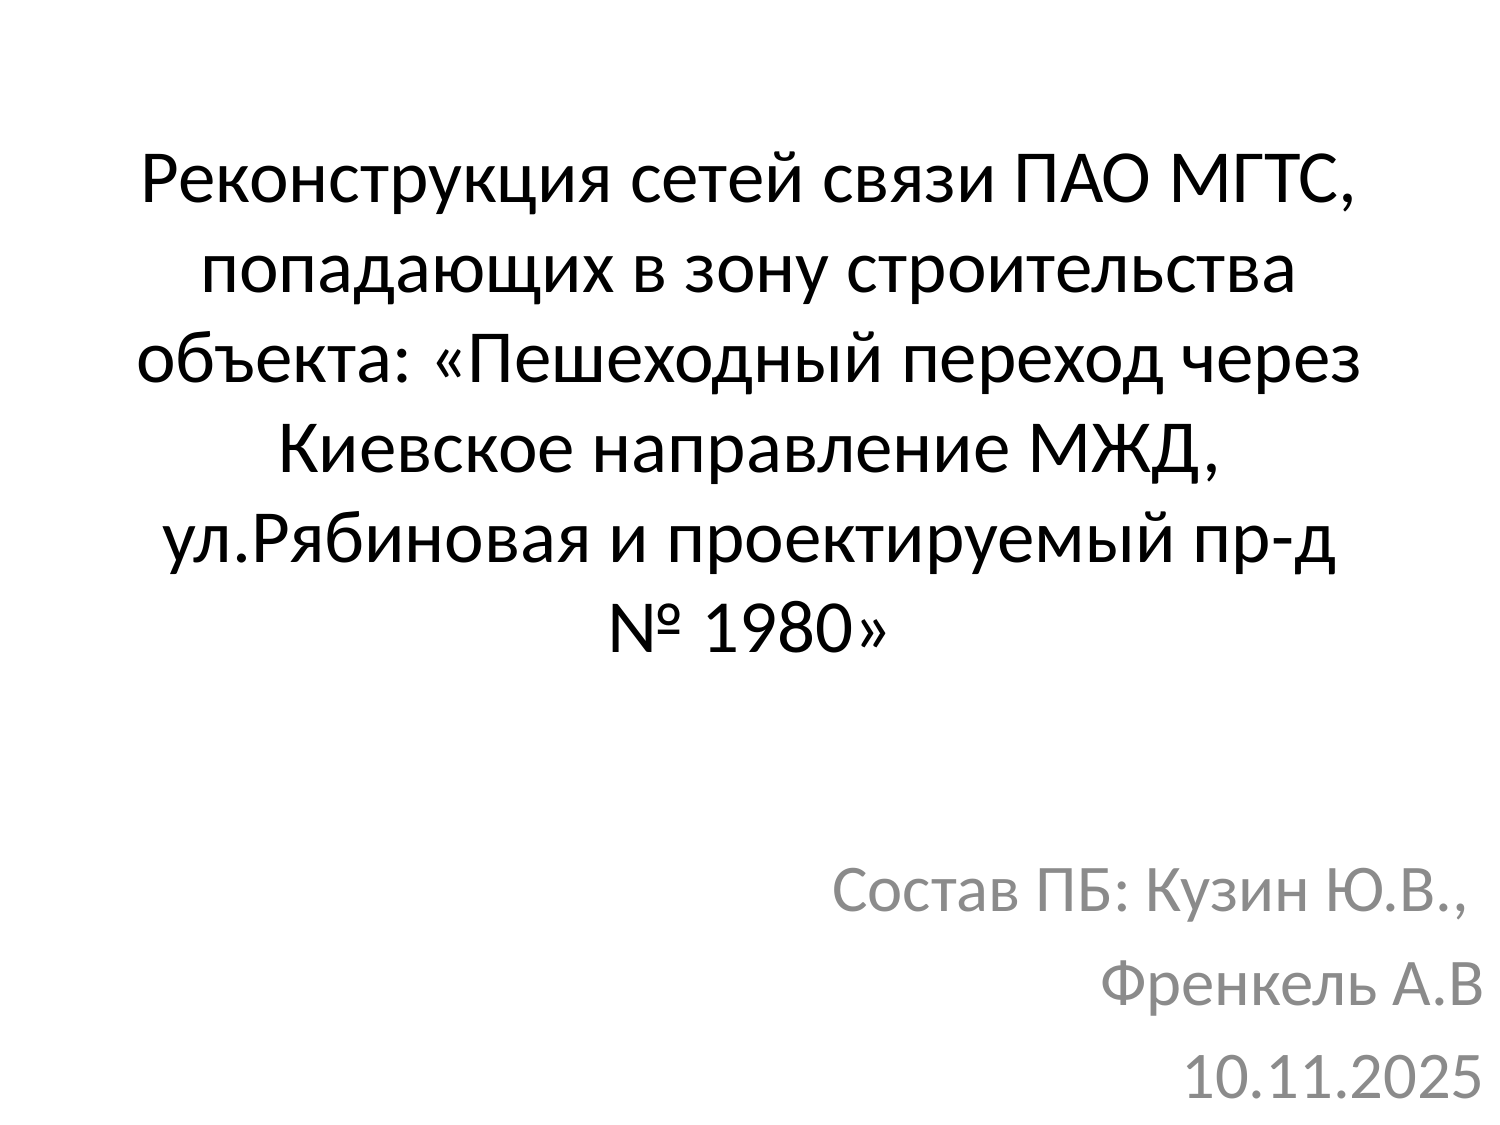

# Реконструкция сетей связи ПАО МГТС, попадающих в зону строительства объекта: «Пешеходный переход через Киевское направление МЖД, ул.Рябиновая и проектируемый пр-д № 1980»
Состав ПБ: Кузин Ю.В.,
Френкель А.В
10.11.2025